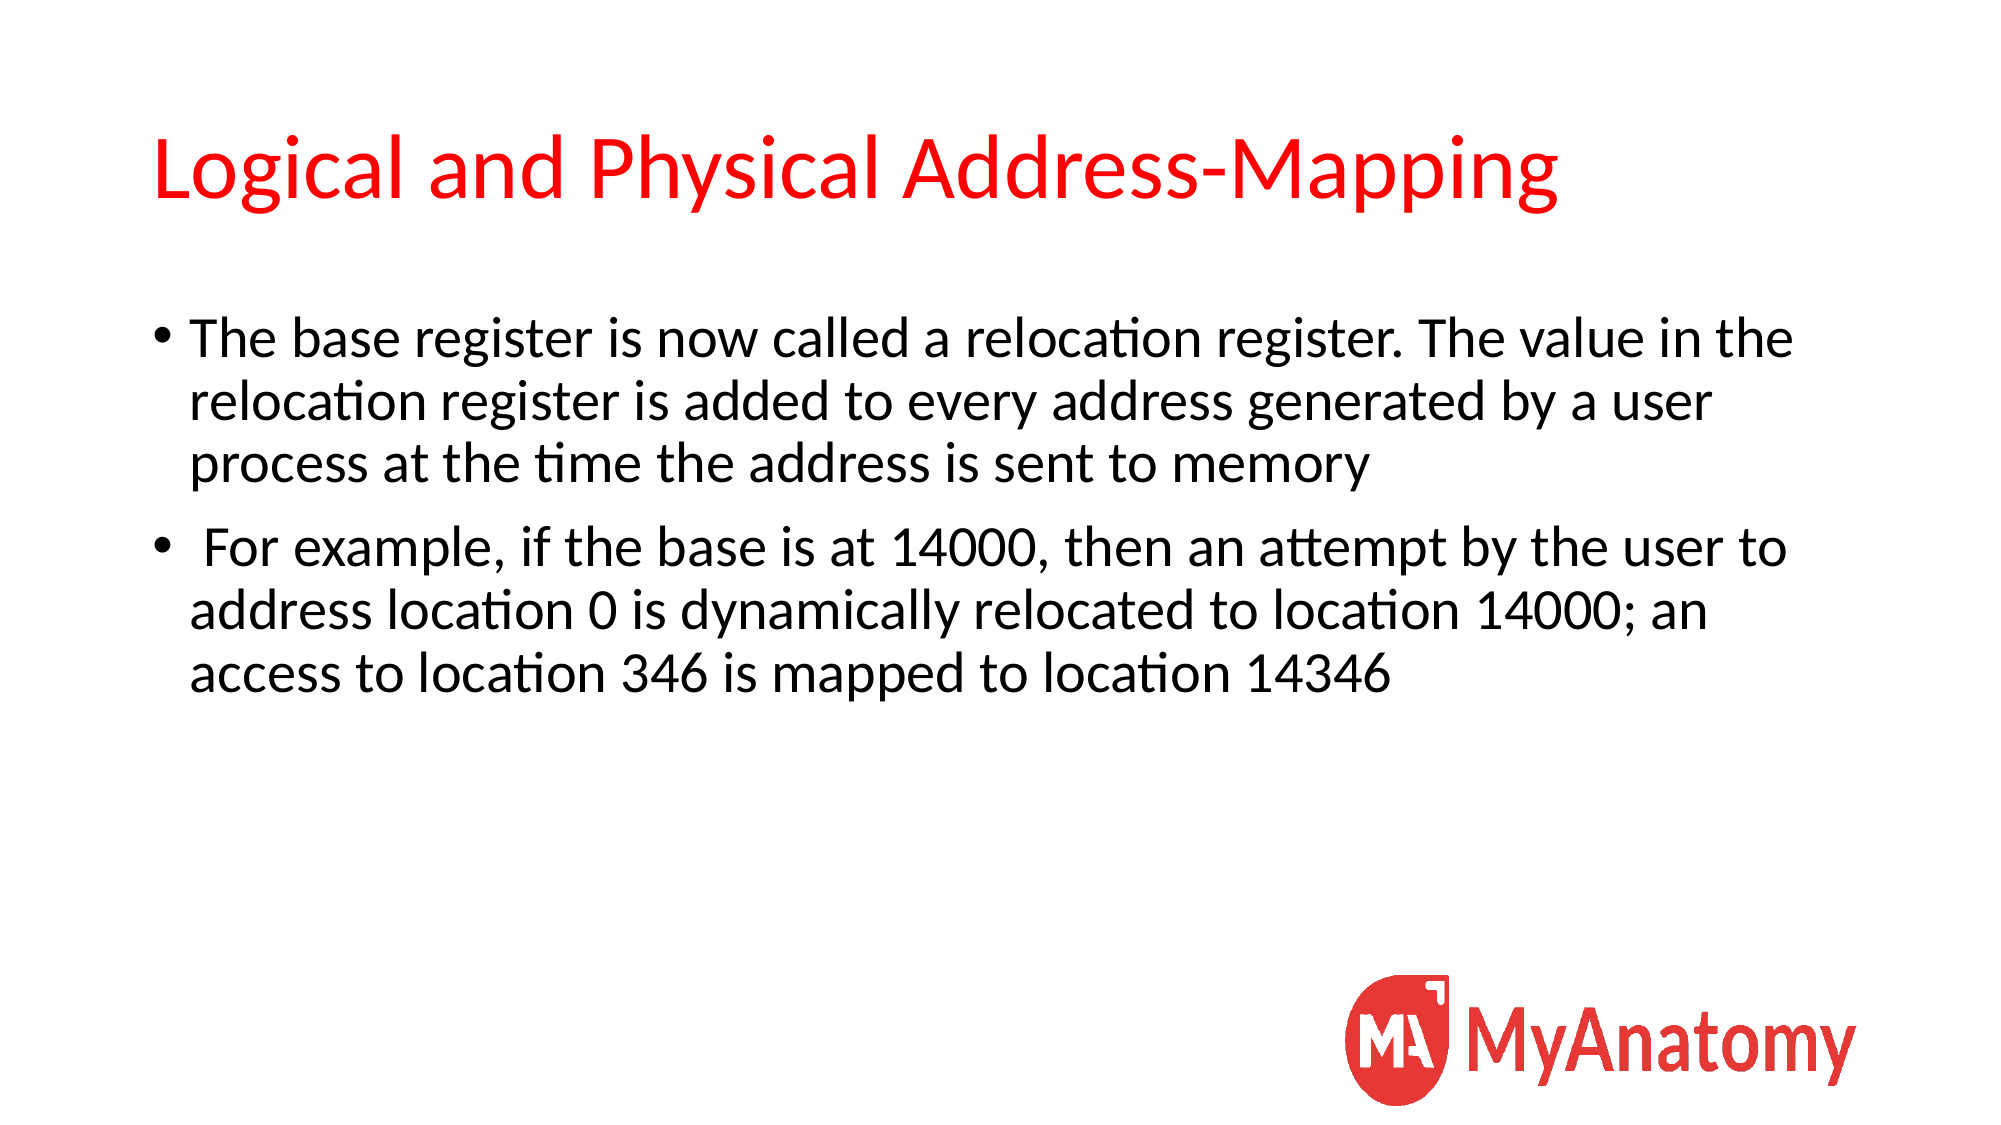

# Logical and Physical Address-Mapping
The base register is now called a relocation register. The value in the relocation register is added to every address generated by a user process at the time the address is sent to memory
 For example, if the base is at 14000, then an attempt by the user to address location 0 is dynamically relocated to location 14000; an access to location 346 is mapped to location 14346